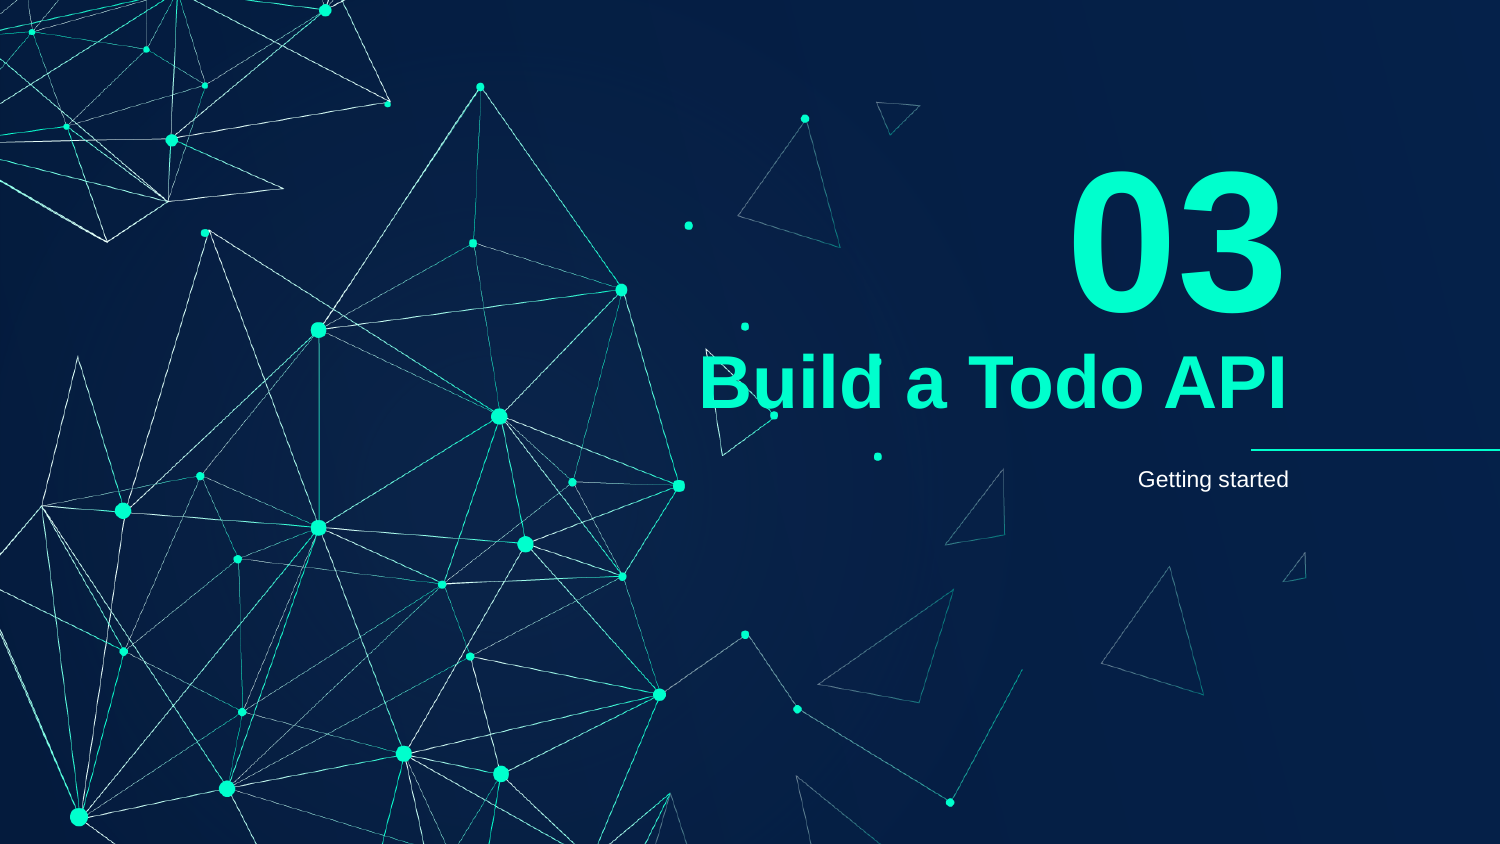

03
# Build a Todo API
Getting started